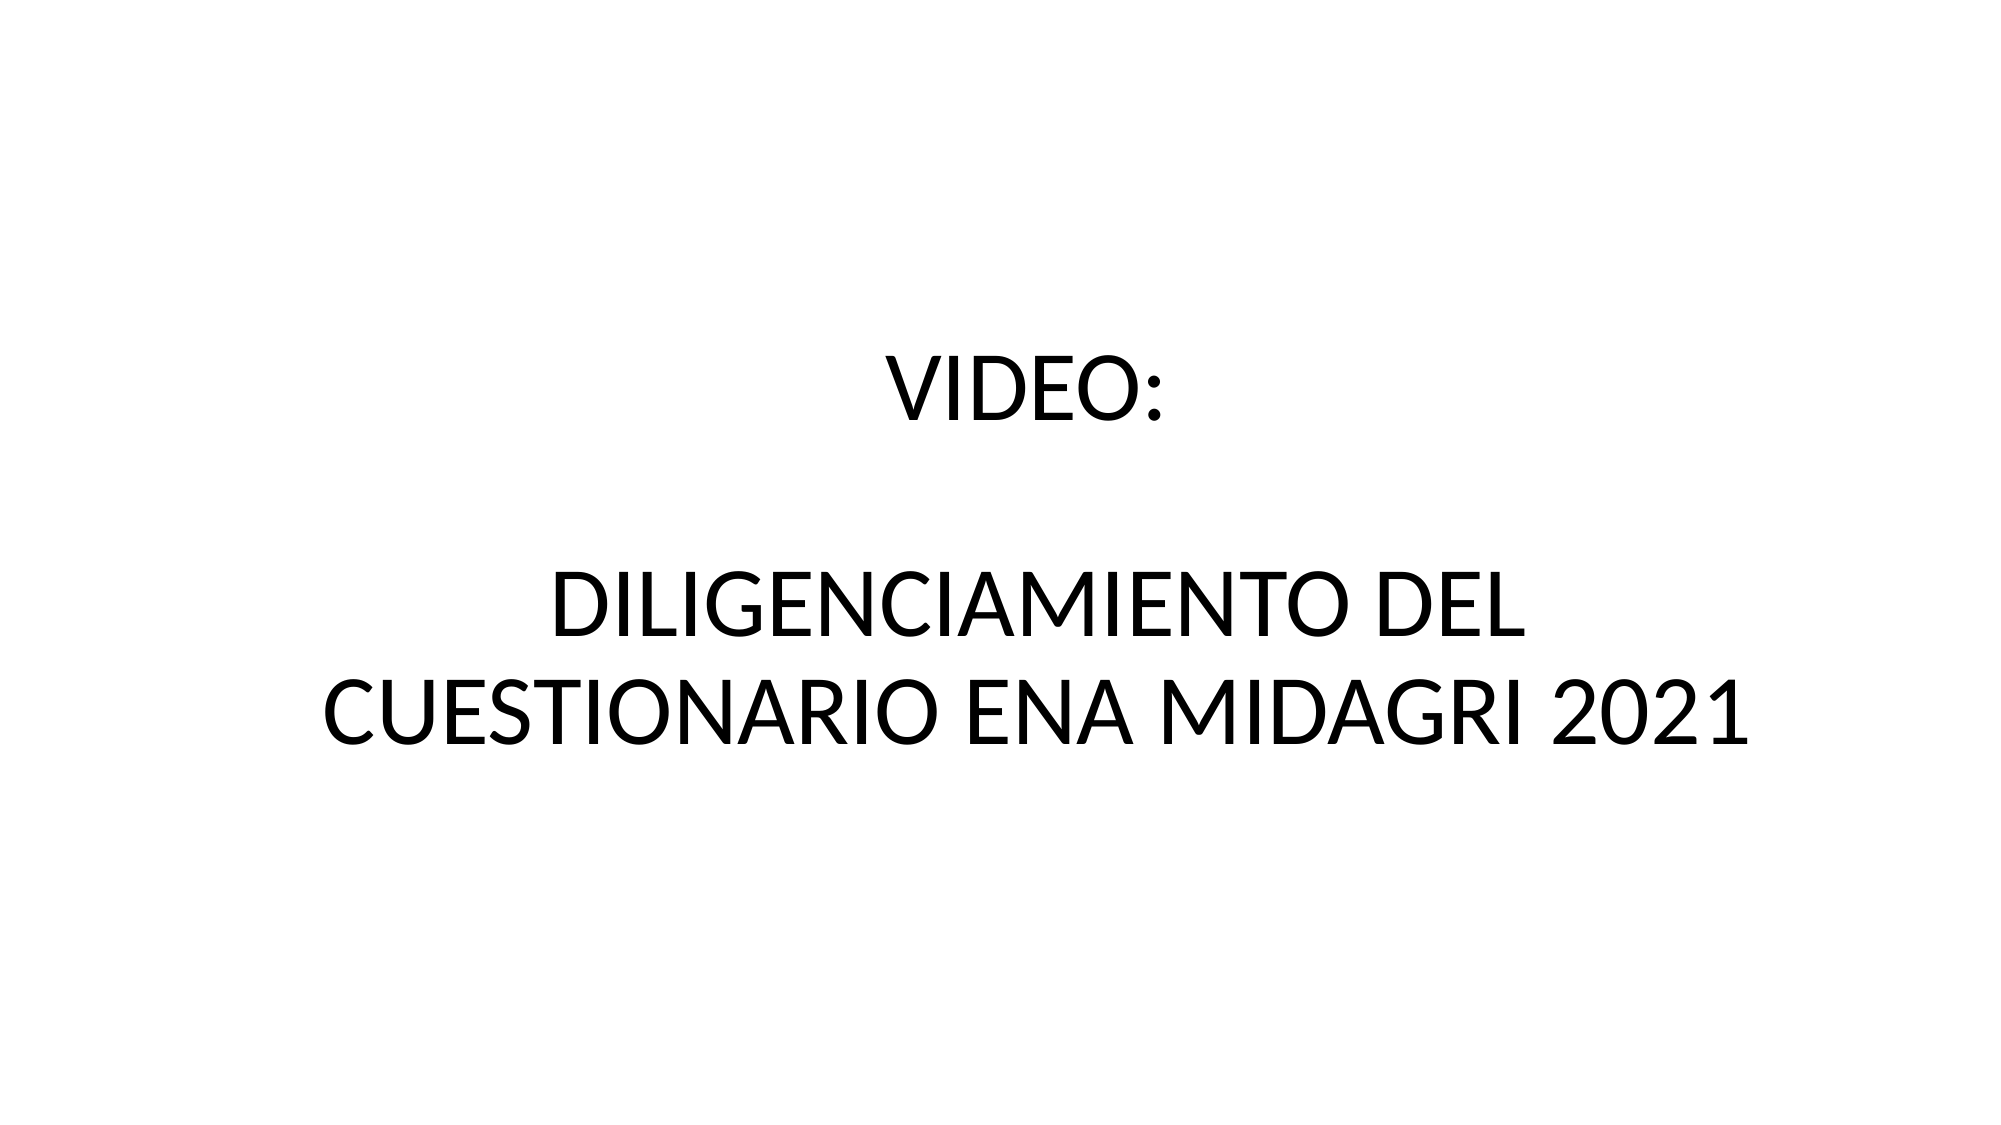

# VIDEO: DILIGENCIAMIENTO DEL CUESTIONARIO ENA MIDAGRI 2021